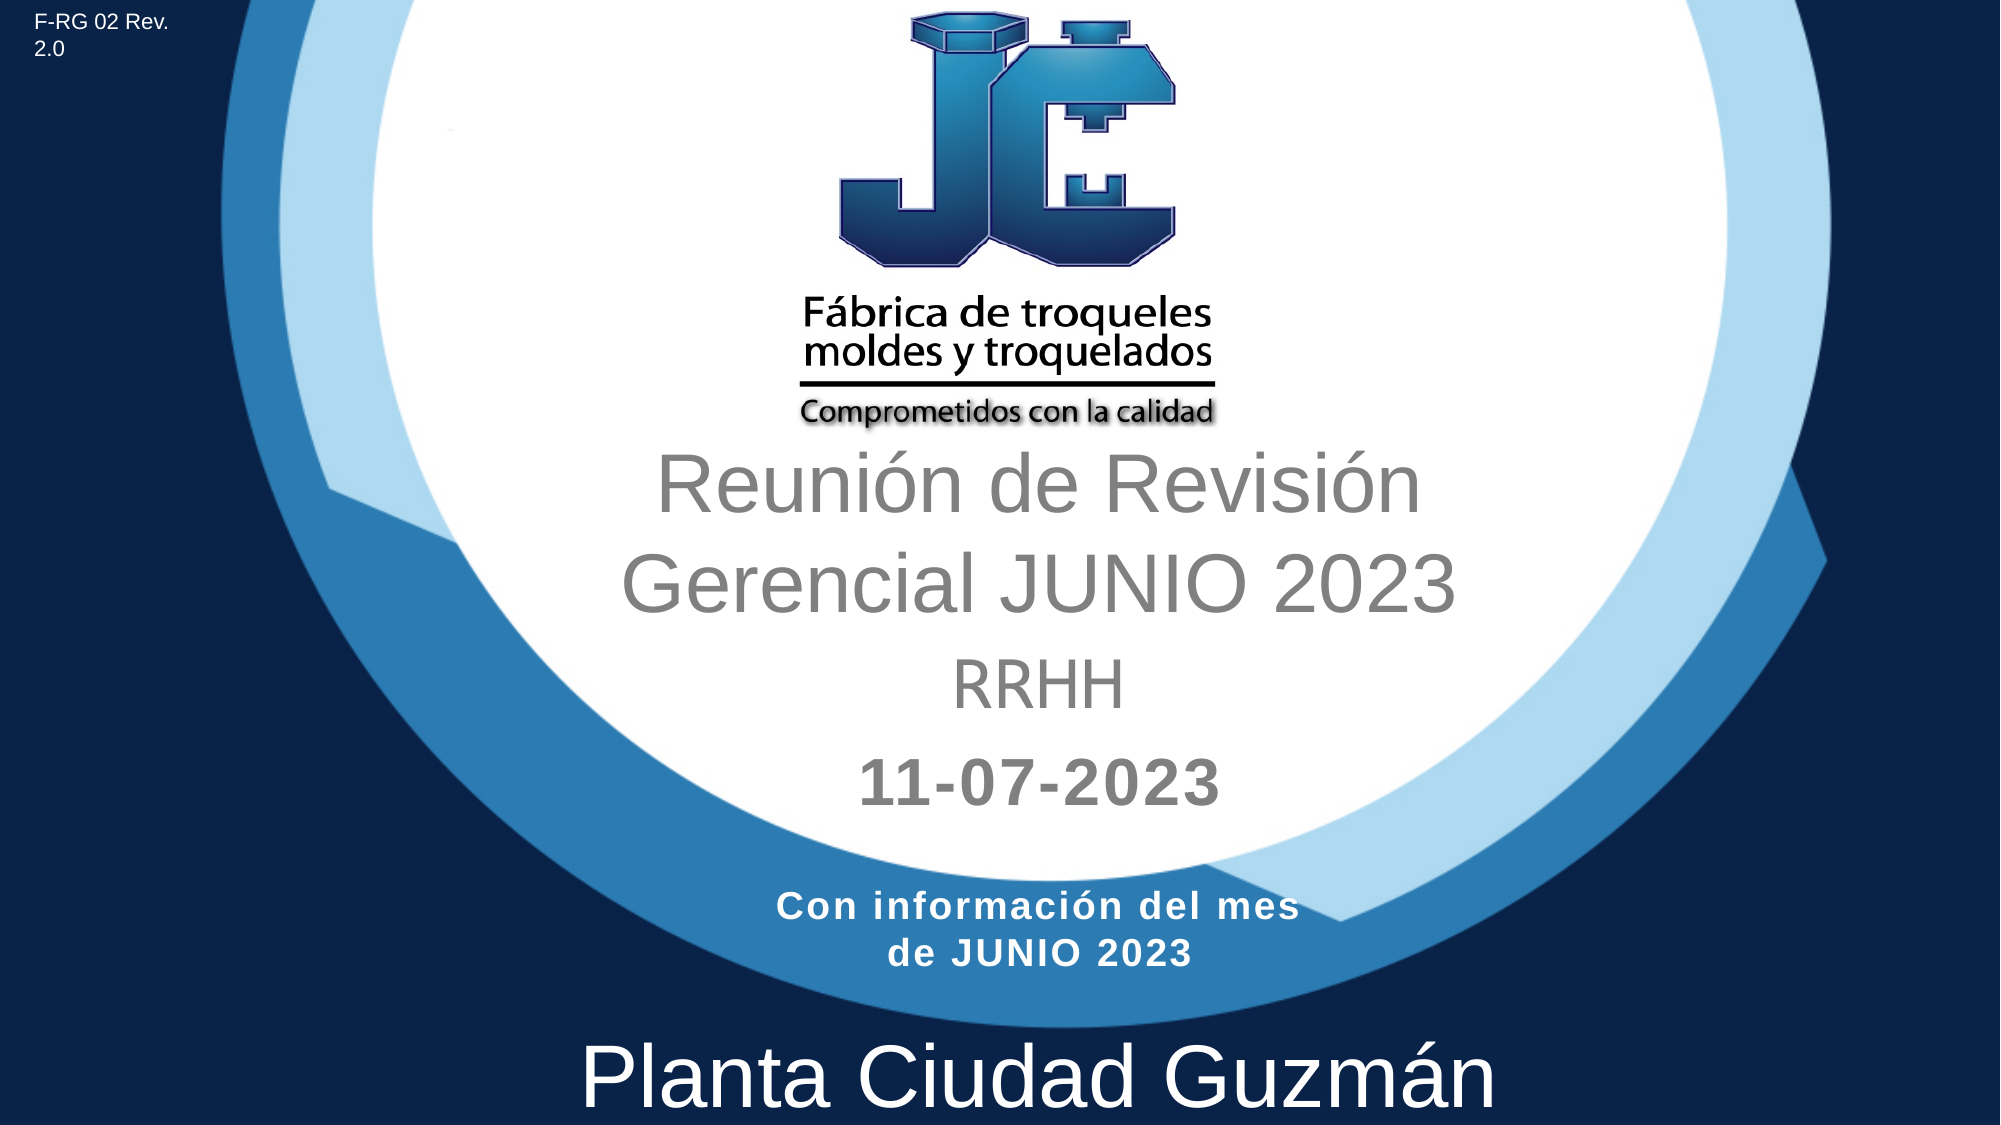

F-RG 02 Rev. 2.0
Reunión de Revisión Gerencial JUNIO 2023
RRHH
11-07-2023

Con información del mes de JUNIO 2023

Planta Ciudad Guzmán